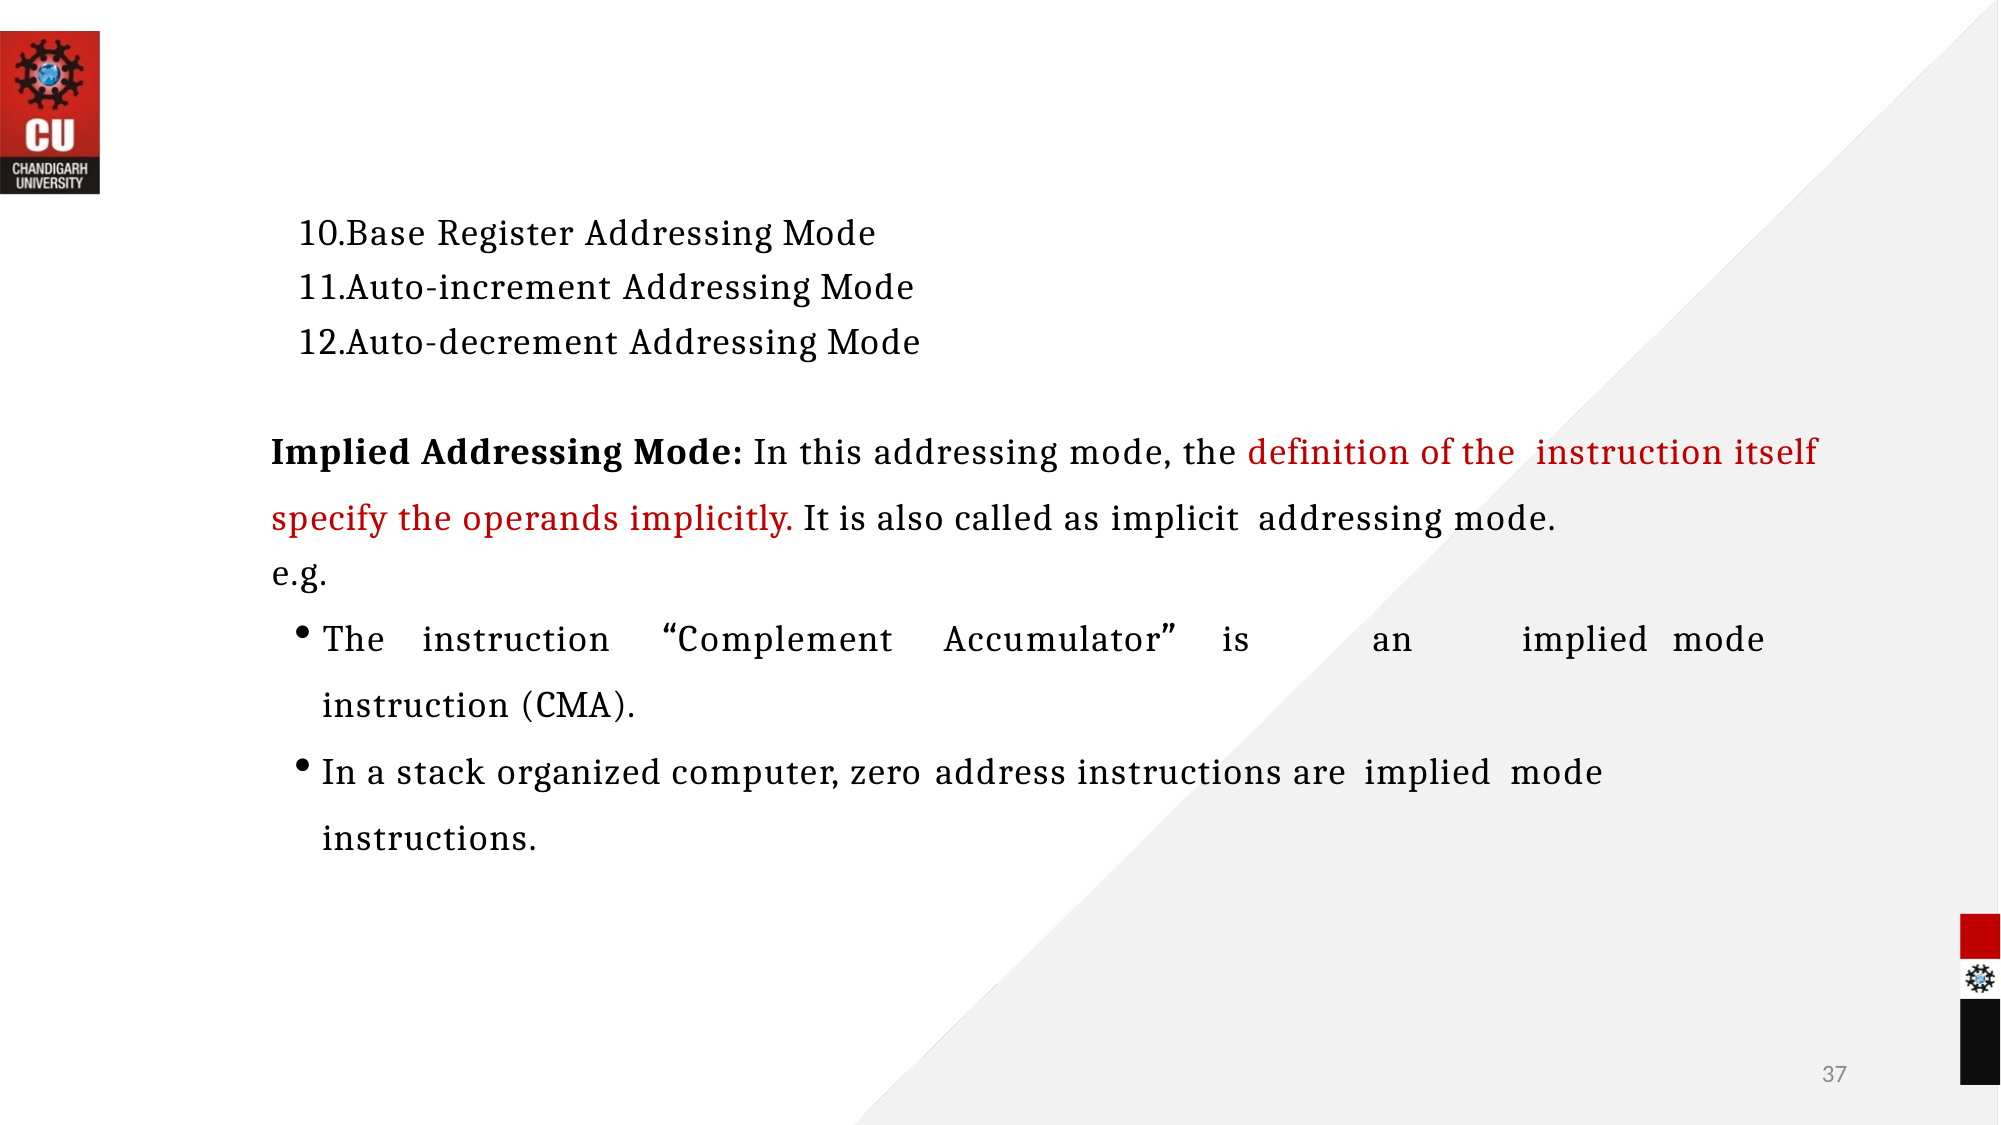

Base Register Addressing Mode
Auto-increment Addressing Mode
Auto-decrement Addressing Mode

Implied Addressing Mode: In this addressing mode, the definition of the  instruction itself specify the operands implicitly. It is also called as implicit  addressing mode.
e.g.
The	instruction	“Complement	Accumulator”	is	an	implied	mode  instruction (CMA).
In a stack organized computer, zero address instructions are  implied  mode instructions.
37